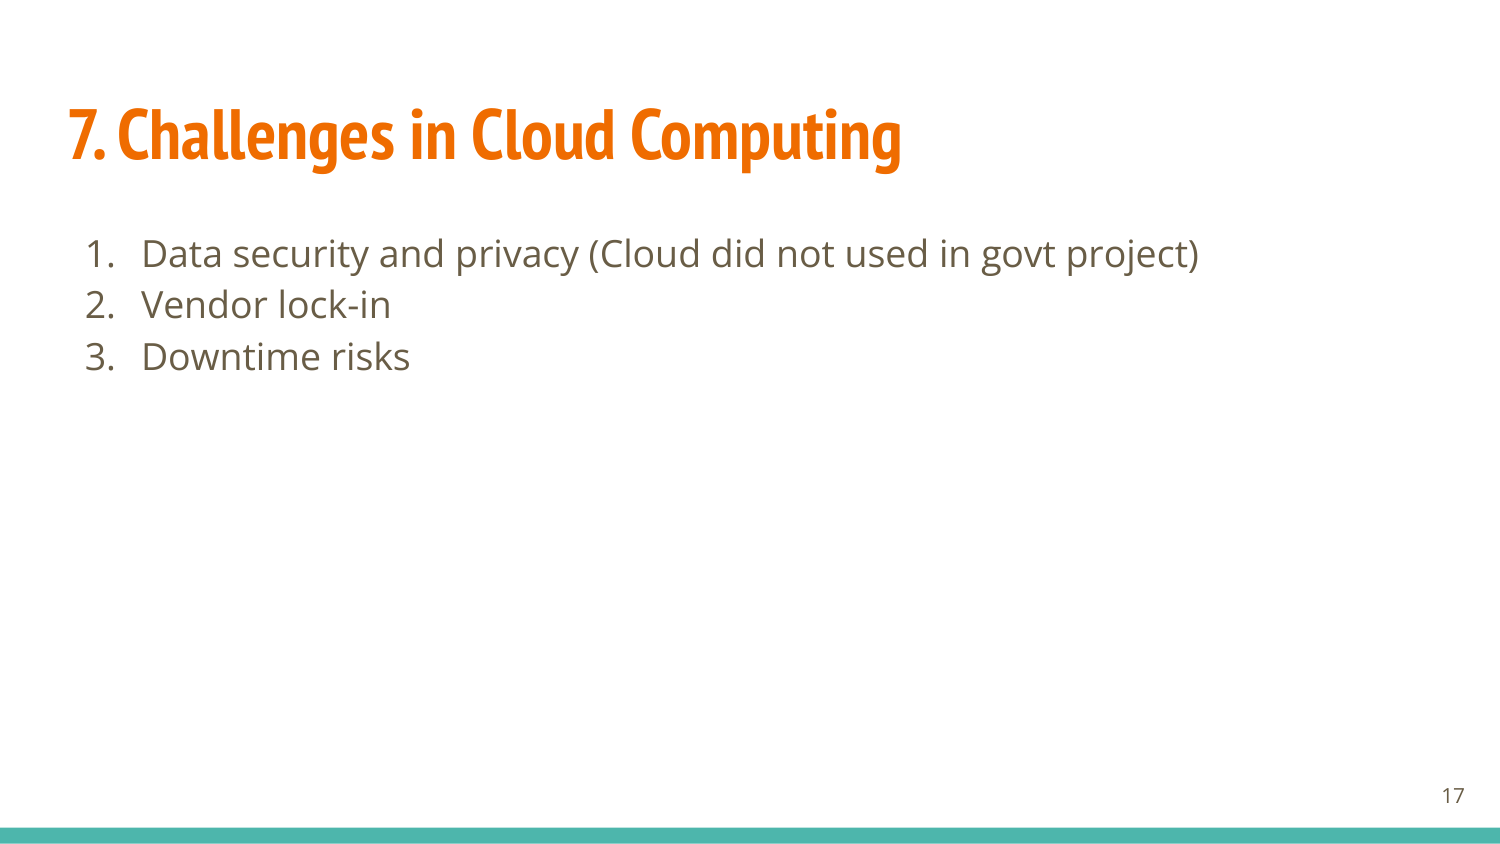

# 7. Challenges in Cloud Computing
Data security and privacy (Cloud did not used in govt project)
Vendor lock-in
Downtime risks

17